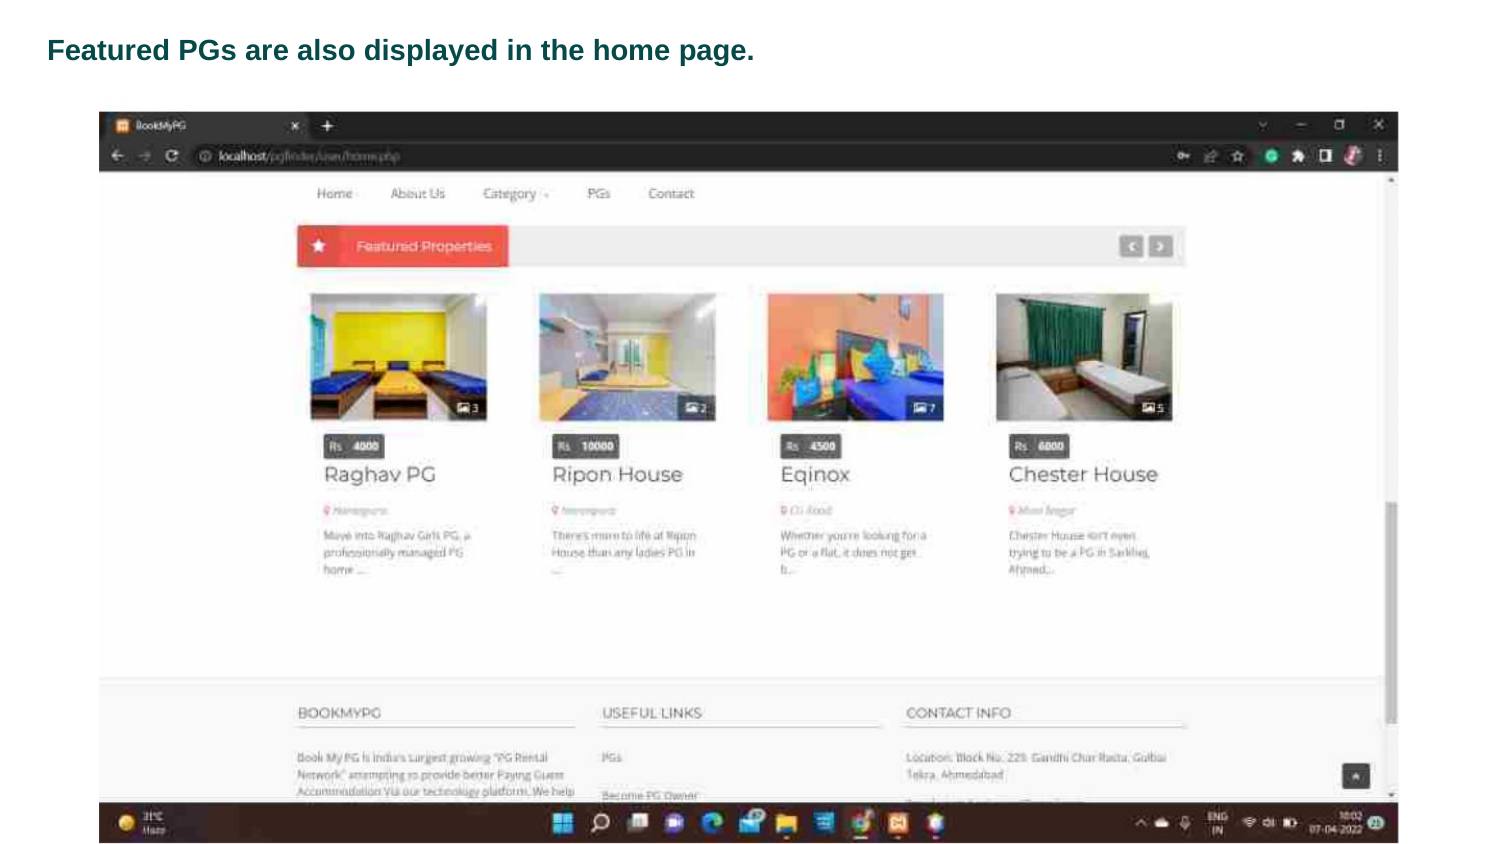

Featured PGs are also displayed in the home page.